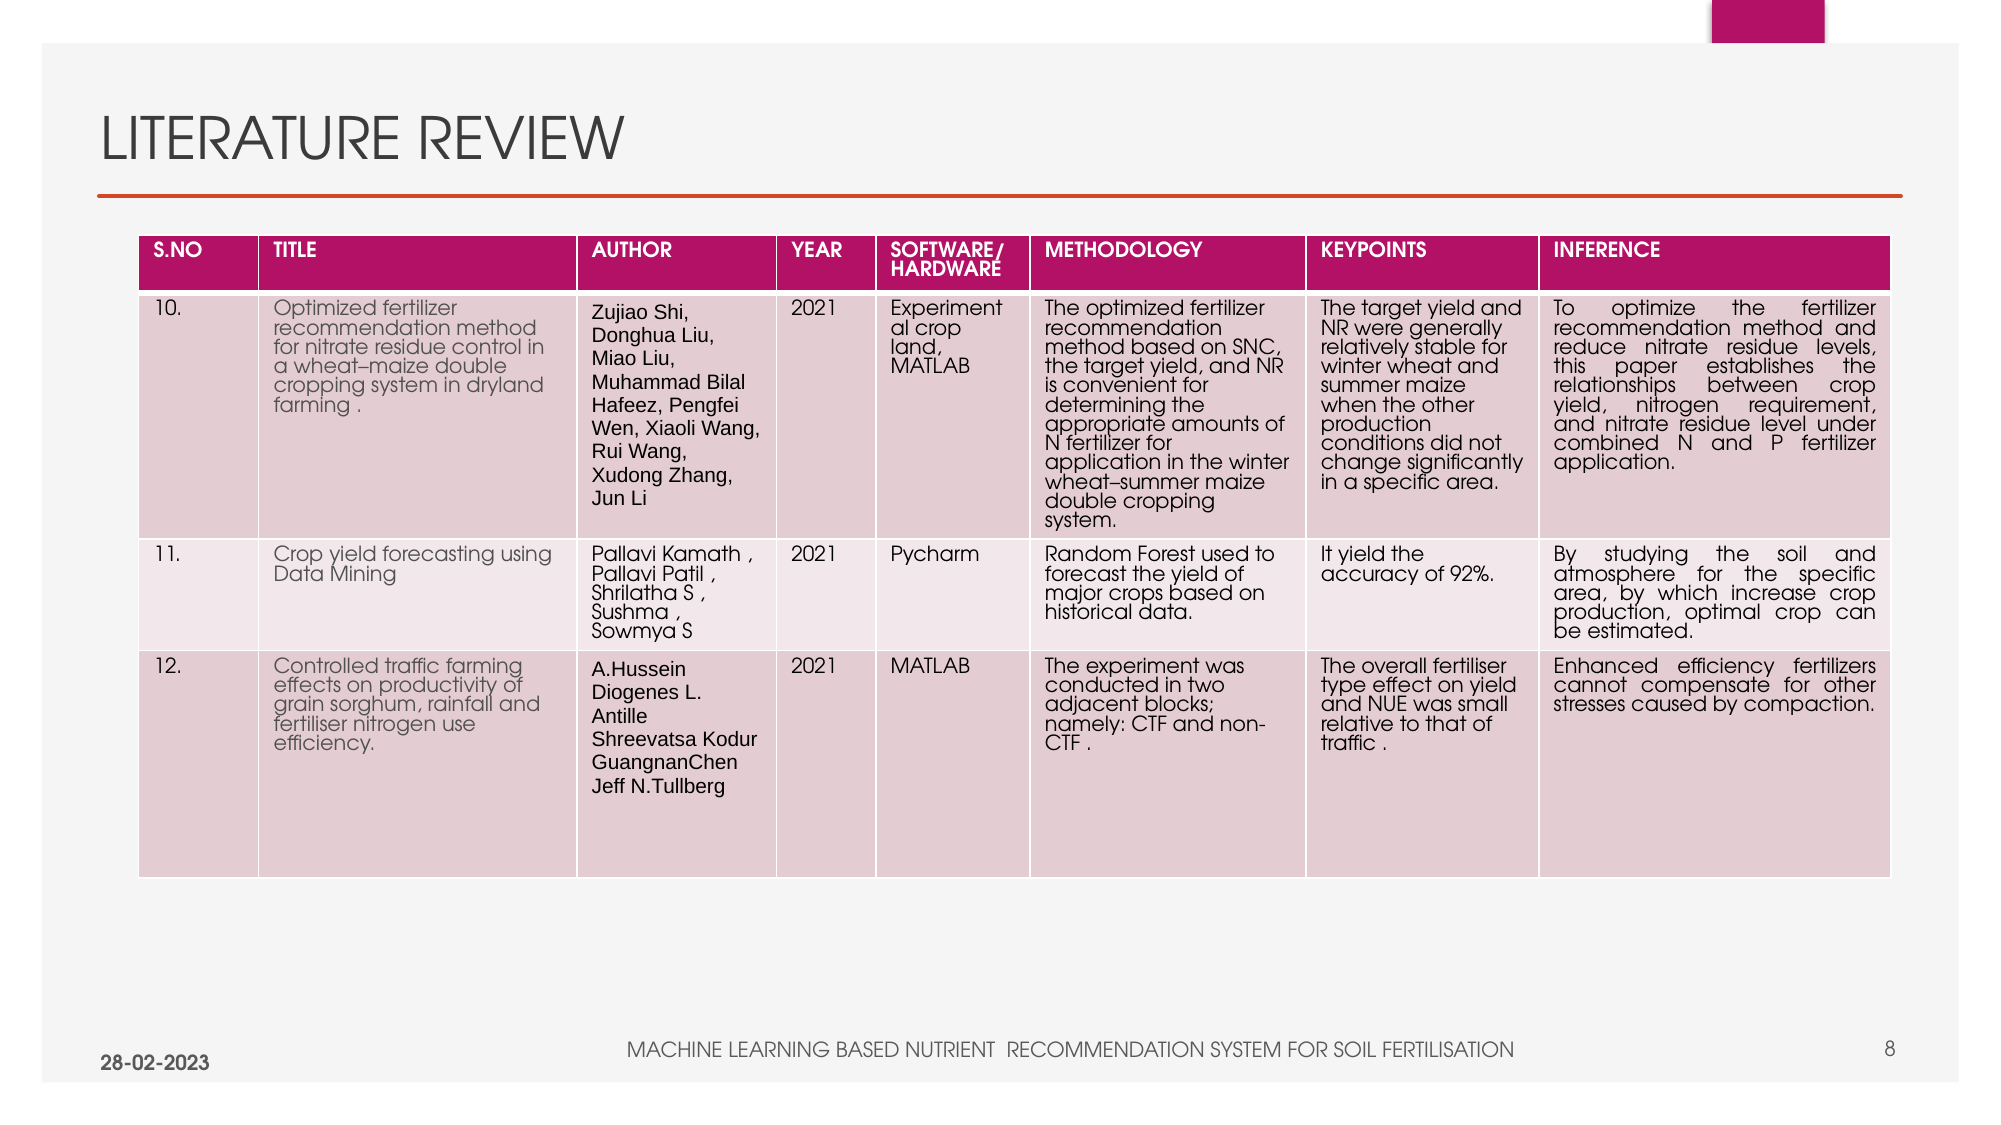

# LITERATURE REVIEW
| S.NO | TITLE | AUTHOR | YEAR | SOFTWARE/HARDWARE | METHODOLOGY | KEYPOINTS | INFERENCE |
| --- | --- | --- | --- | --- | --- | --- | --- |
| 10. | Optimized fertilizer recommendation method for nitrate residue control in a wheat–maize double cropping system in dryland farming . | Zujiao Shi, Donghua Liu, Miao Liu, Muhammad Bilal Hafeez, Pengfei Wen, Xiaoli Wang, Rui Wang, Xudong Zhang, Jun Li | 2021 | Experimental crop land, MATLAB | The optimized fertilizer recommendation method based on SNC, the target yield, and NR is convenient for determining the appropriate amounts of N fertilizer for application in the winter wheat–summer maize double cropping system. | The target yield and NR were generally relatively stable for winter wheat and summer maize when the other production conditions did not change significantly in a specific area. | To optimize the fertilizer recommendation method and reduce nitrate residue levels, this paper establishes the relationships between crop yield, nitrogen requirement, and nitrate residue level under combined N and P fertilizer application. |
| 11. | Crop yield forecasting using Data Mining | Pallavi Kamath , Pallavi Patil , Shrilatha S , Sushma , Sowmya S | 2021 | Pycharm | Random Forest used to forecast the yield of major crops based on historical data. | It yield the accuracy of 92%. | By studying the soil and atmosphere for the specific area, by which increase crop production, optimal crop can be estimated. |
| 12. | Controlled traffic farming effects on productivity of grain sorghum, rainfall and fertiliser nitrogen use efficiency. | A.Hussein Diogenes L. Antille Shreevatsa Kodur GuangnanChen Jeff N.Tullberg | 2021 | MATLAB | The experiment was conducted in two adjacent blocks; namely: CTF and non-CTF . | The overall fertiliser type effect on yield and NUE was small relative to that of traffic . | Enhanced efficiency fertilizers cannot compensate for other stresses caused by compaction. |
8
MACHINE LEARNING BASED NUTRIENT  RECOMMENDATION SYSTEM FOR SOIL FERTILISATION
28-02-2023